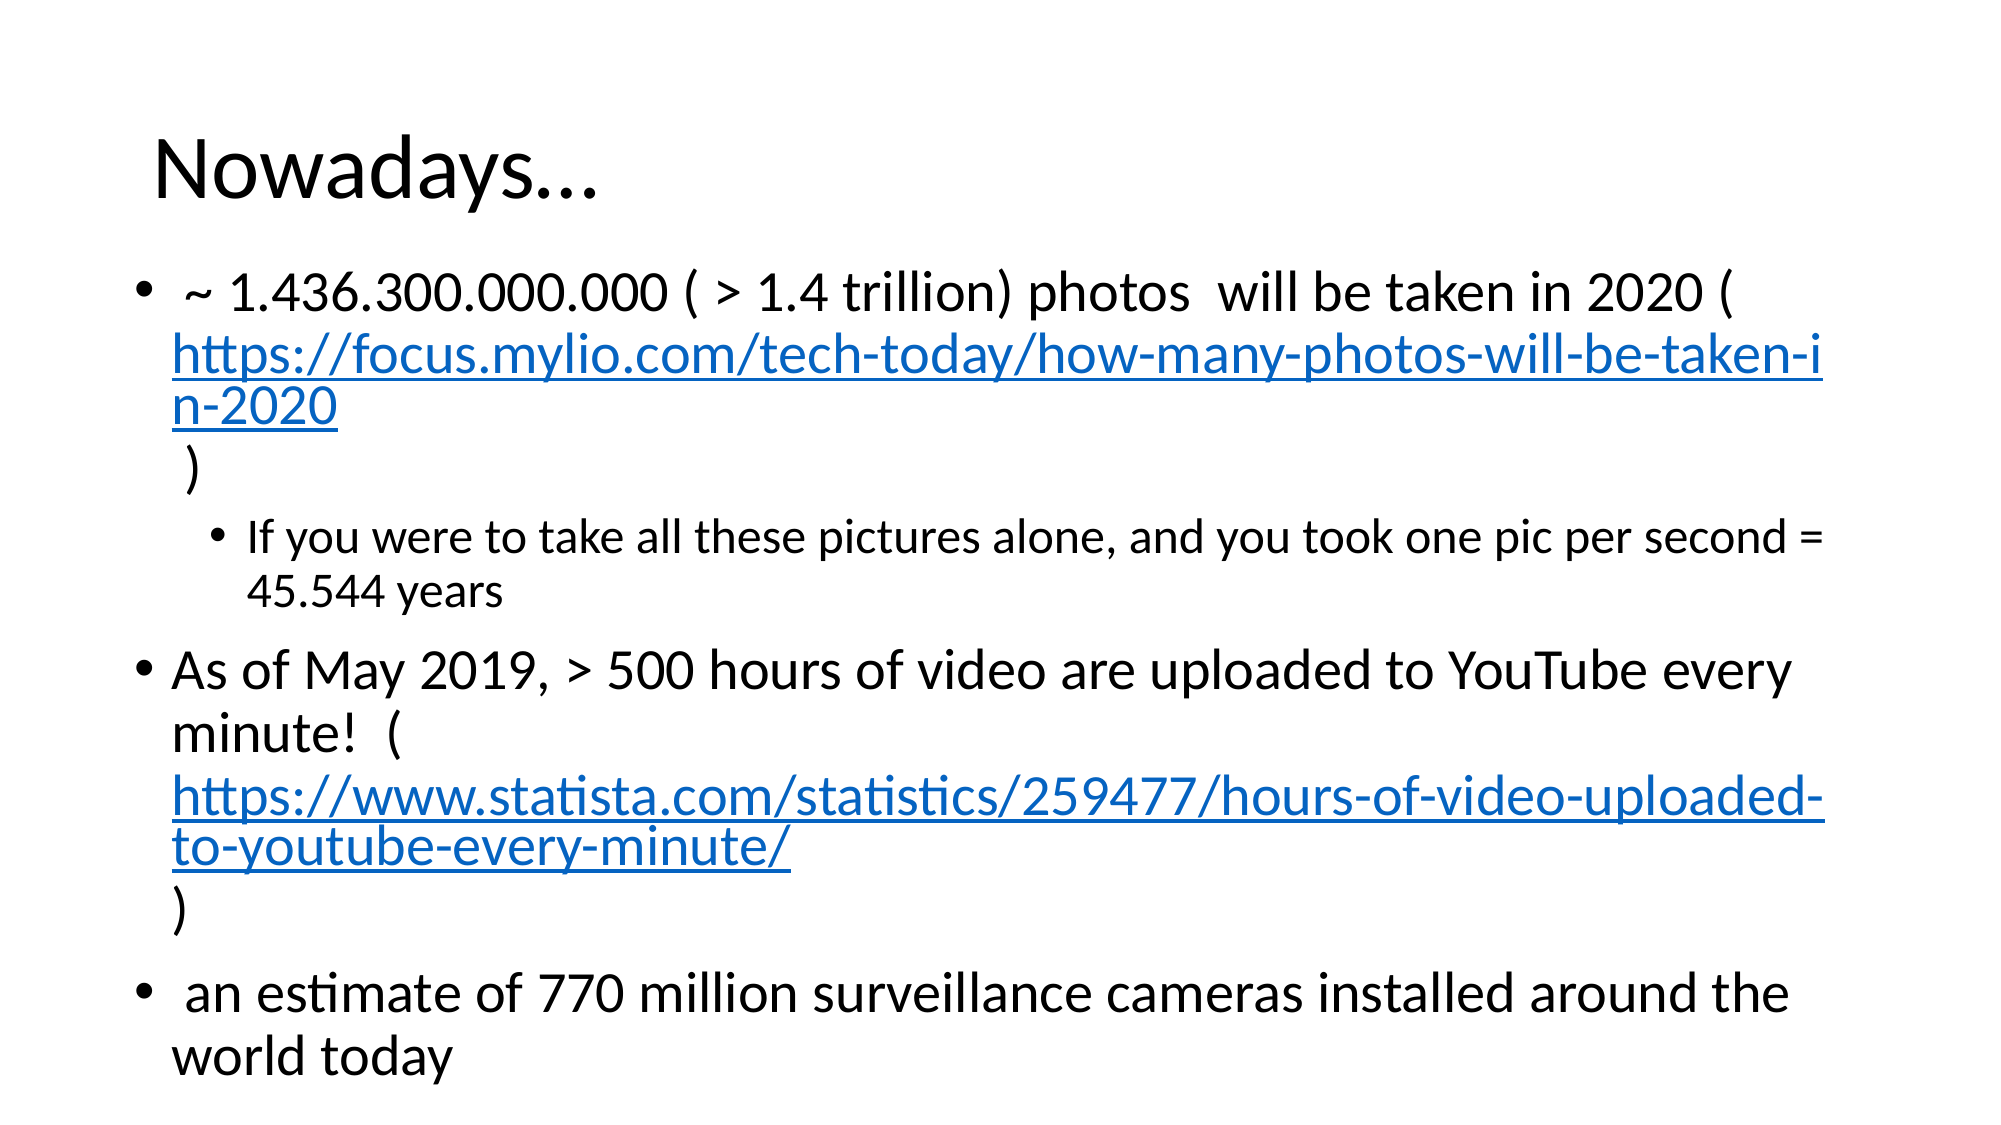

# Nowadays…
 ~ 1.436.300.000.000 ( > 1.4 trillion) photos  will be taken in 2020 (https://focus.mylio.com/tech-today/how-many-photos-will-be-taken-in-2020 )
If you were to take all these pictures alone, and you took one pic per second = 45.544 years
As of May 2019, > 500 hours of video are uploaded to YouTube every minute!  (https://www.statista.com/statistics/259477/hours-of-video-uploaded-to-youtube-every-minute/)
 an estimate of 770 million surveillance cameras installed around the world today